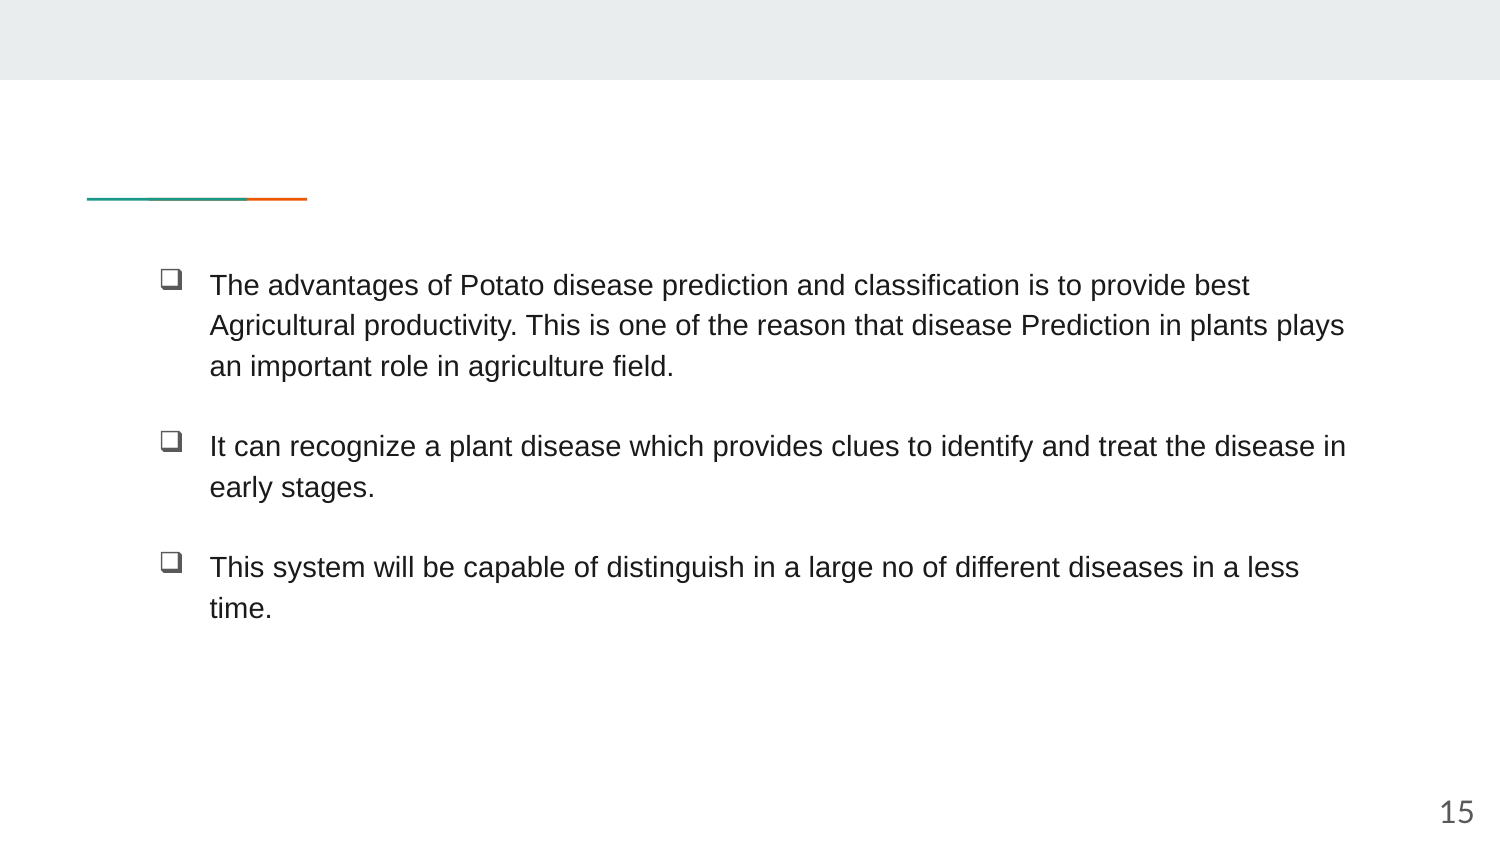

The advantages of Potato disease prediction and classification is to provide best Agricultural productivity. This is one of the reason that disease Prediction in plants plays an important role in agriculture field.

It can recognize a plant disease which provides clues to identify and treat the disease in early stages.

This system will be capable of distinguish in a large no of different diseases in a less time.

15